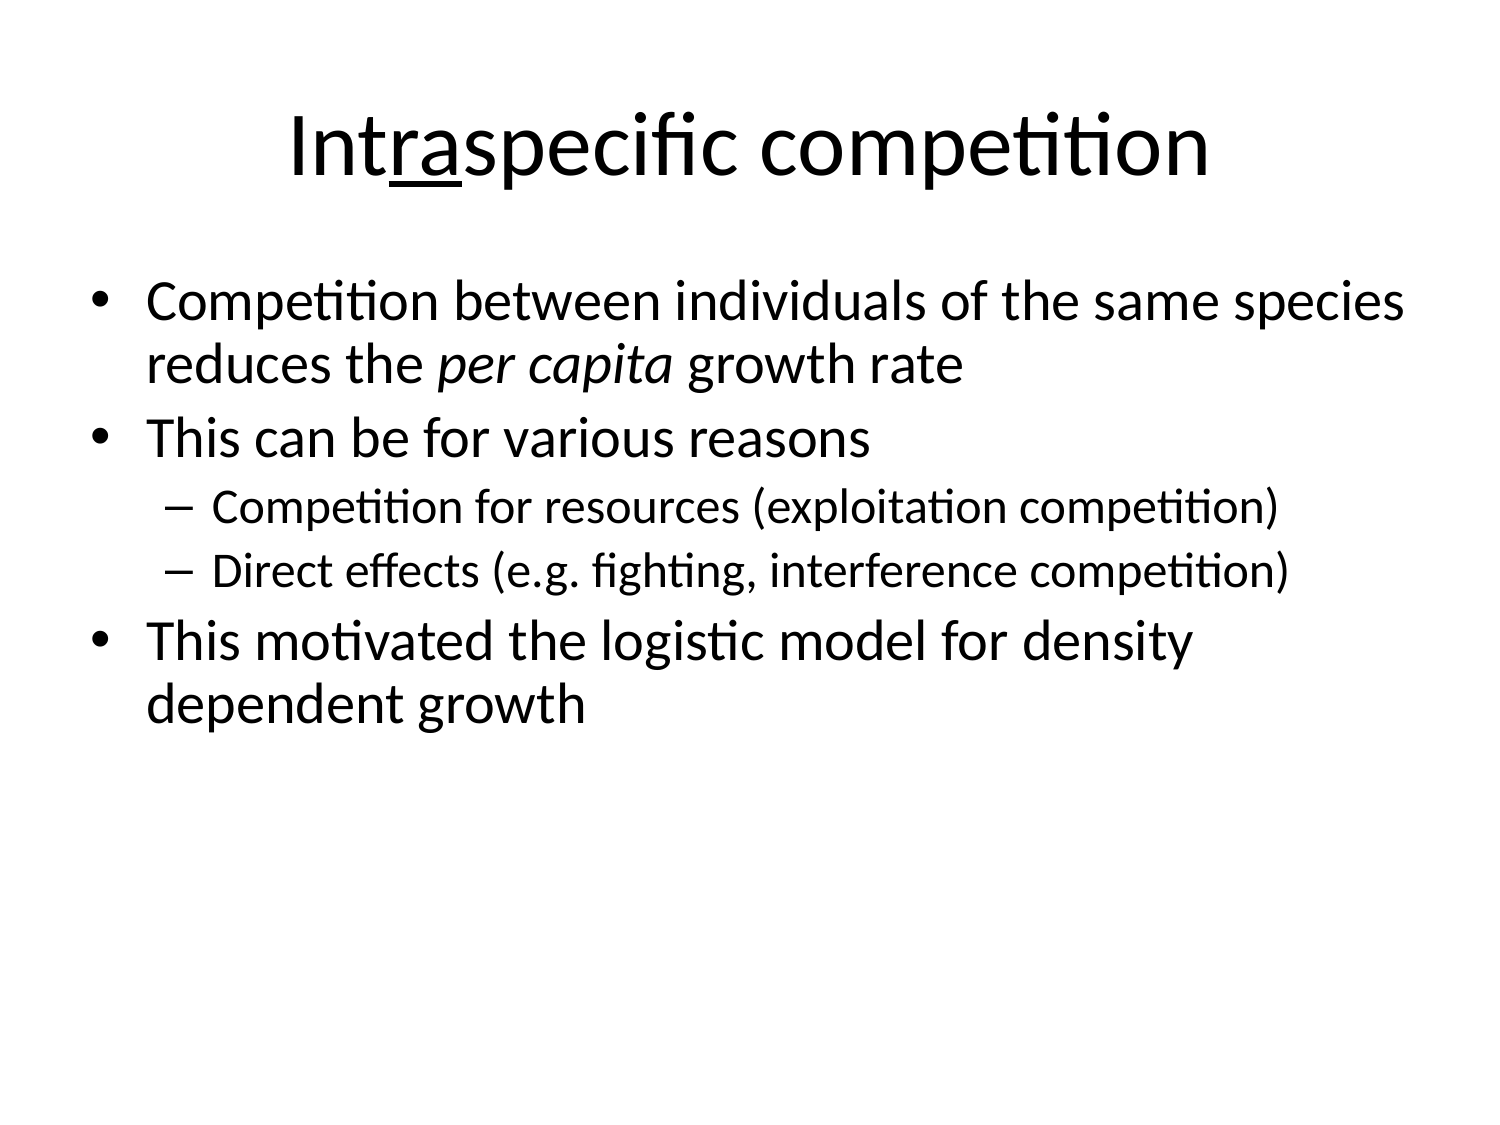

# Intraspecific competition
Competition between individuals of the same species reduces the per capita growth rate
This can be for various reasons
Competition for resources (exploitation competition)
Direct effects (e.g. fighting, interference competition)
This motivated the logistic model for density dependent growth